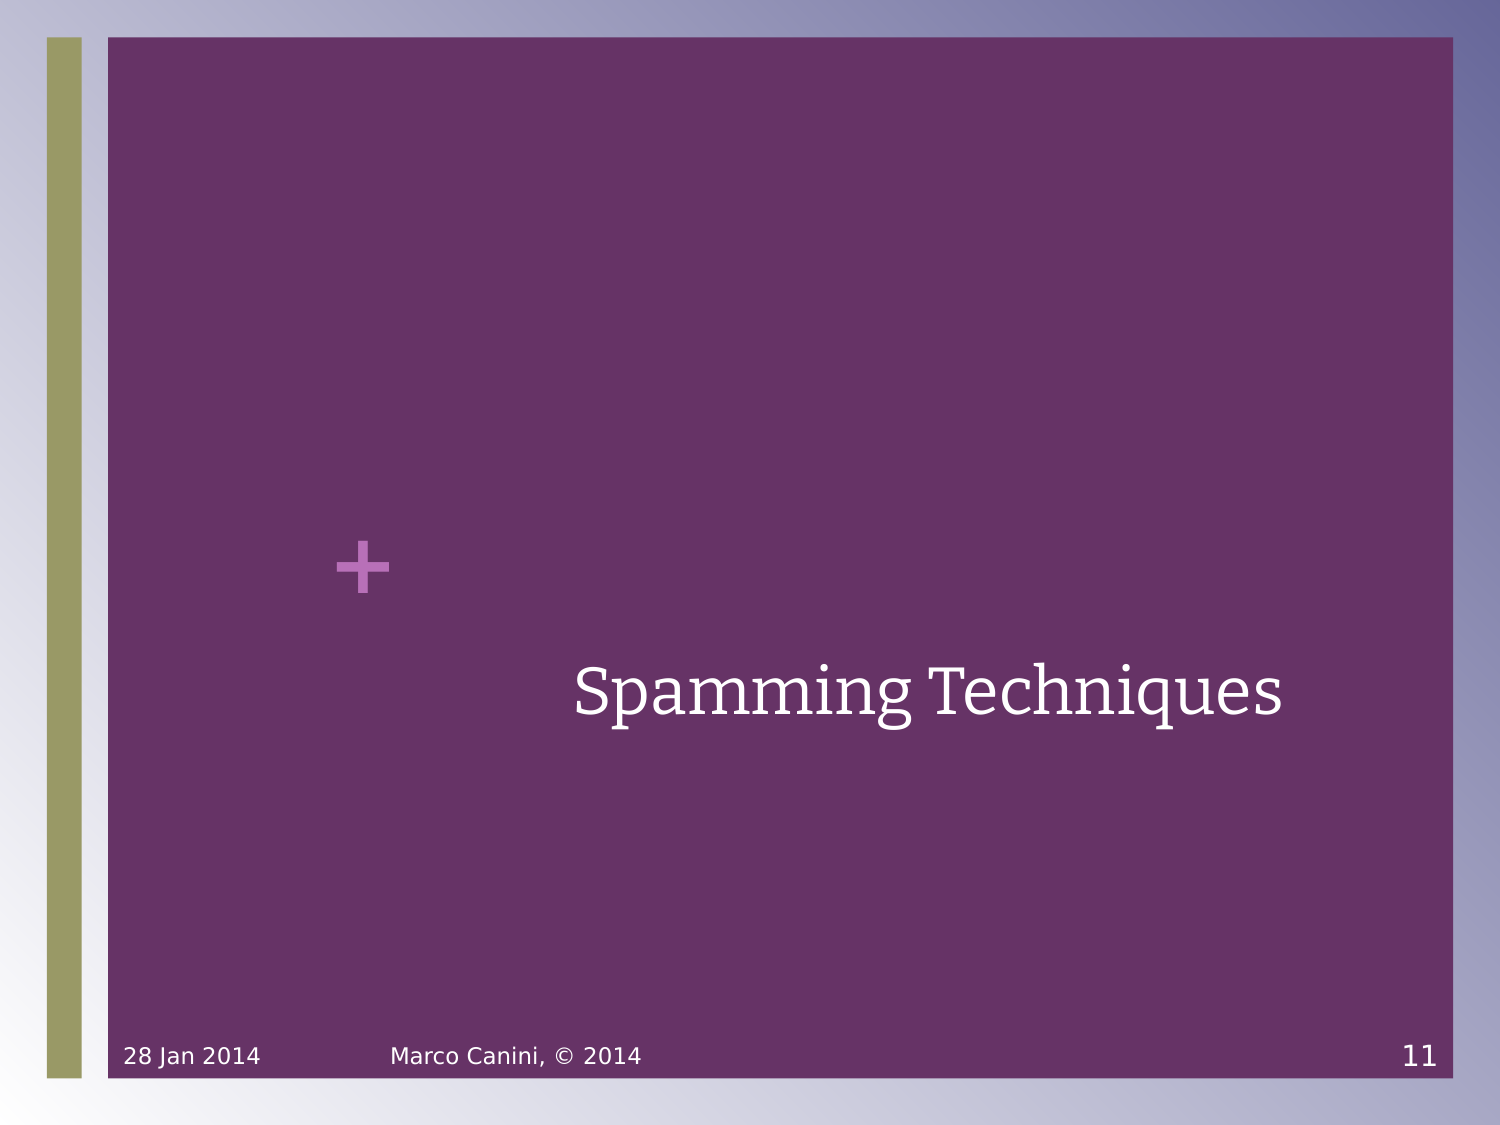

# Spamming Techniques

28 Jan 2014
Marco Canini, © 2014
11